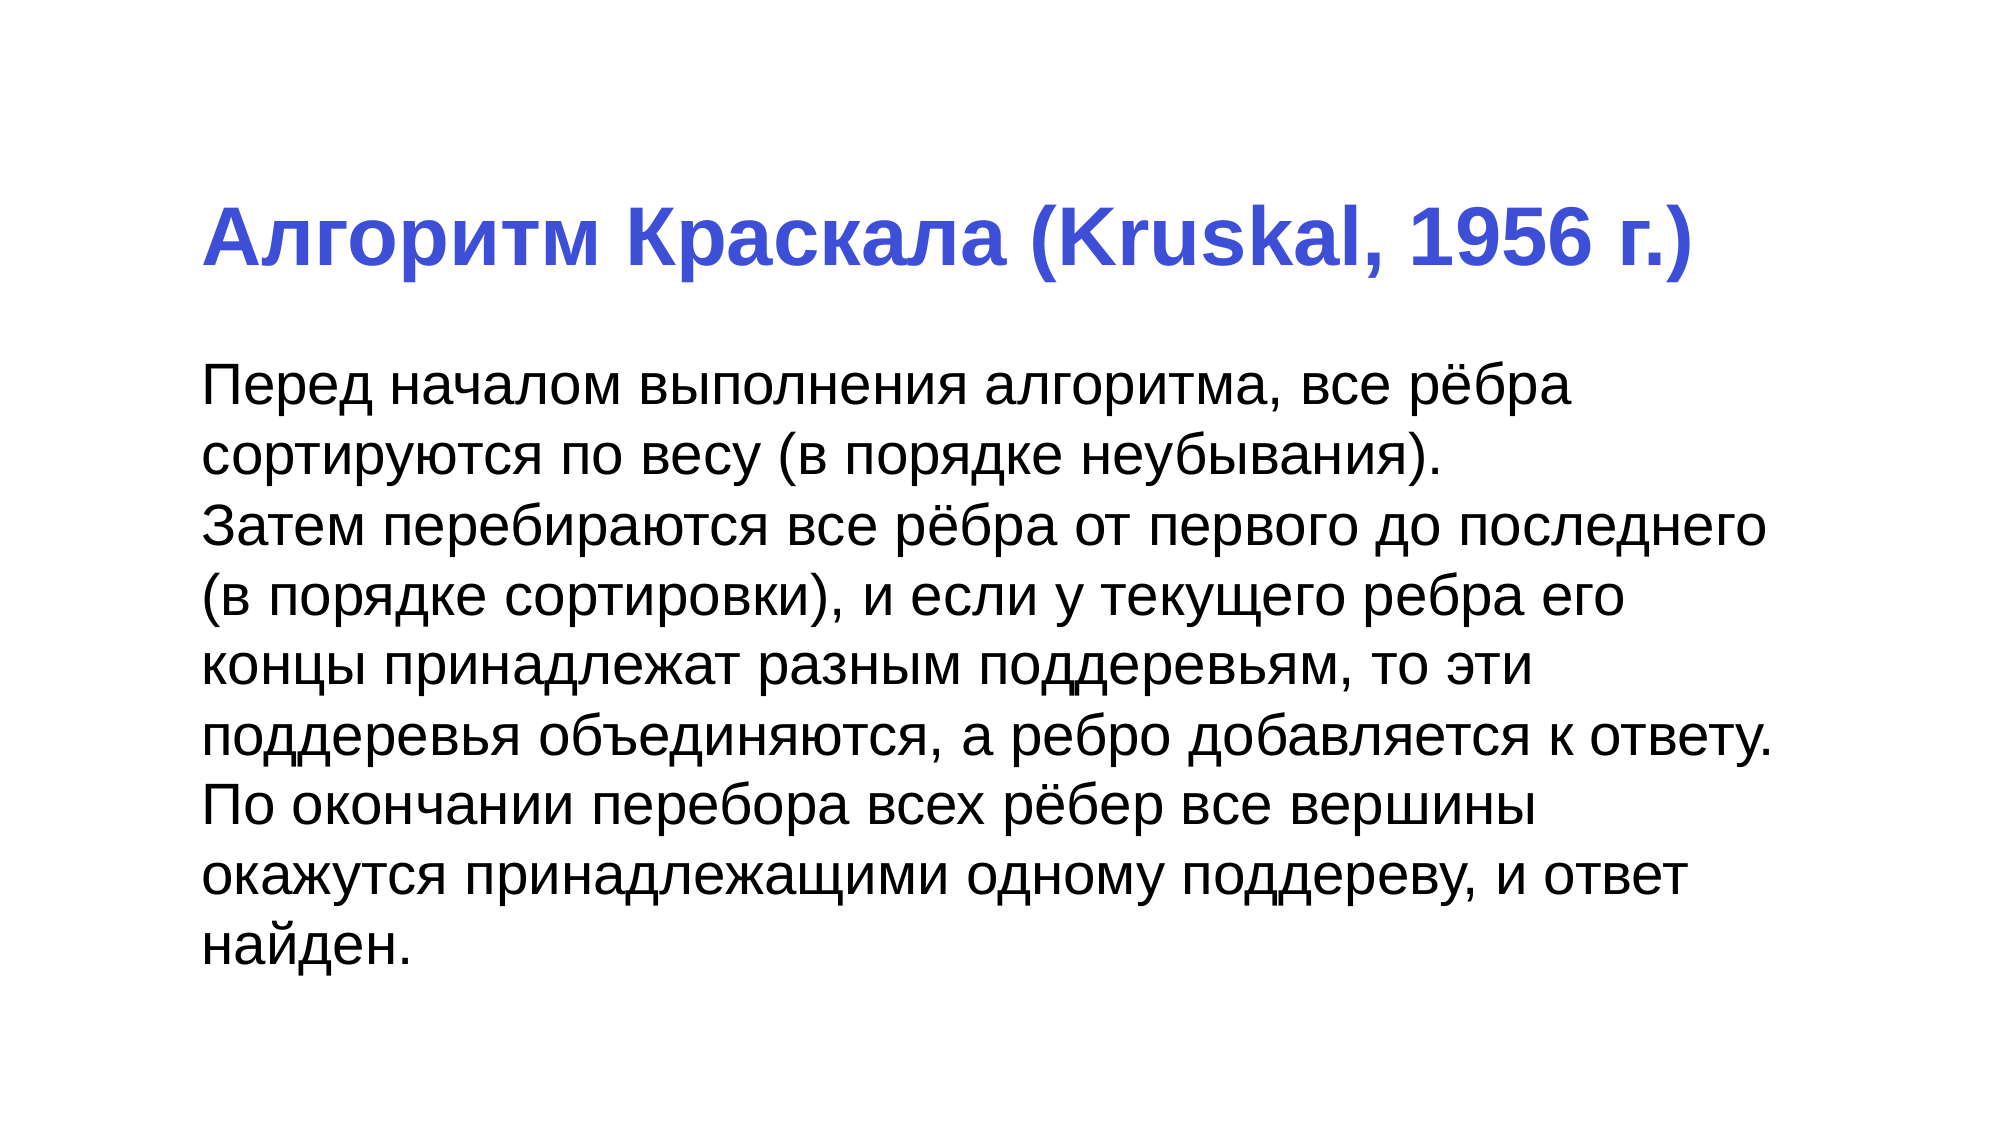

Алгоритм Краскала (Kruskal, 1956 г.)
Перед началом выполнения алгоритма, все рёбра сортируются по весу (в порядке неубывания).
Затем перебираются все рёбра от первого до последнего (в порядке сортировки), и если у текущего ребра его концы принадлежат разным поддеревьям, то эти поддеревья объединяются, а ребро добавляется к ответу.
По окончании перебора всех рёбер все вершины окажутся принадлежащими одному поддереву, и ответ найден.